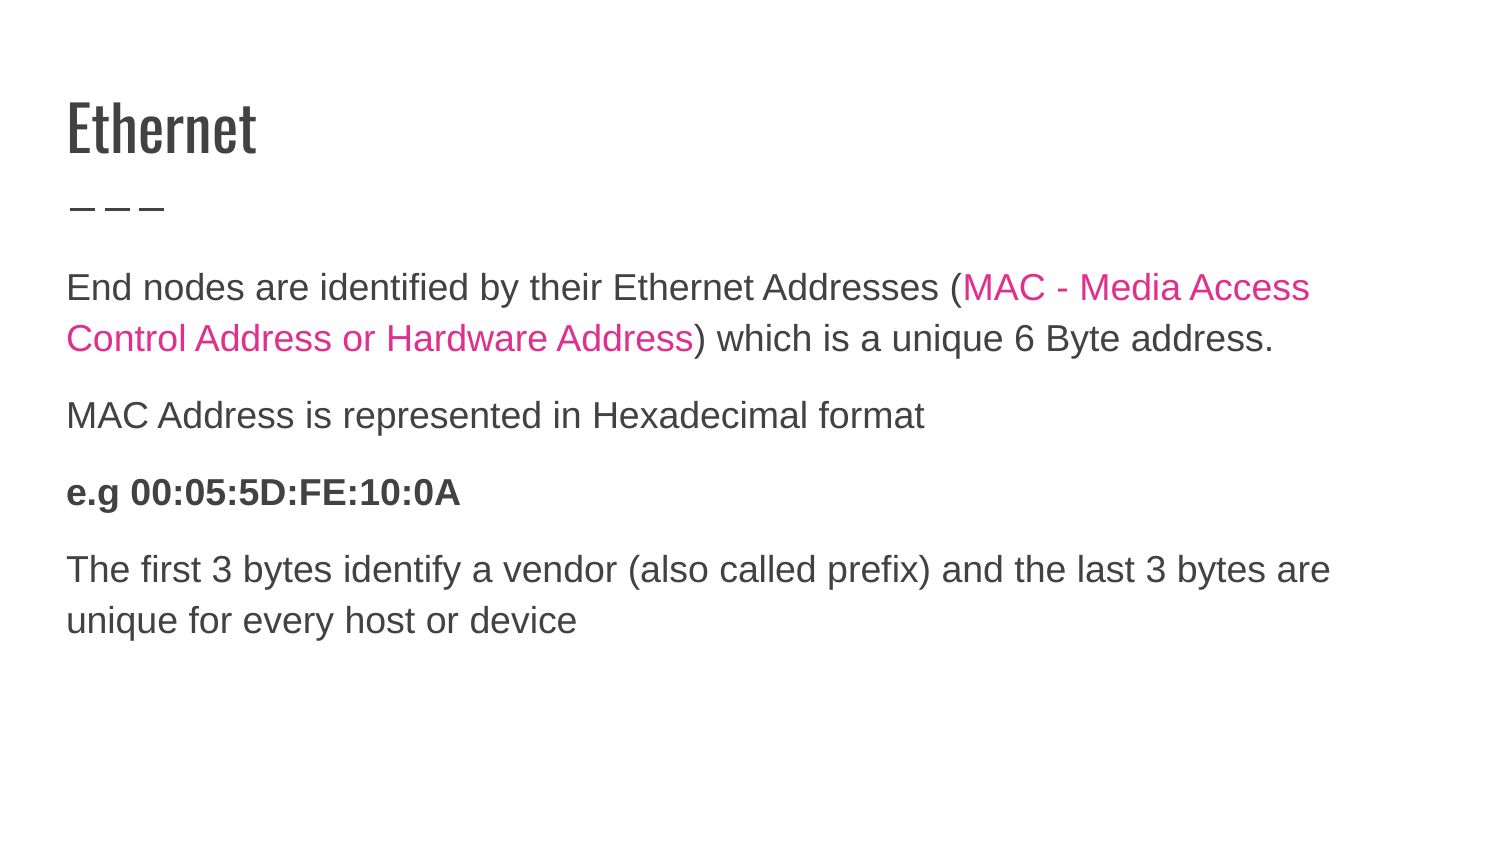

# Ethernet
End nodes are identified by their Ethernet Addresses (MAC - Media Access Control Address or Hardware Address) which is a unique 6 Byte address.
MAC Address is represented in Hexadecimal format
e.g 00:05:5D:FE:10:0A
The first 3 bytes identify a vendor (also called prefix) and the last 3 bytes are unique for every host or device